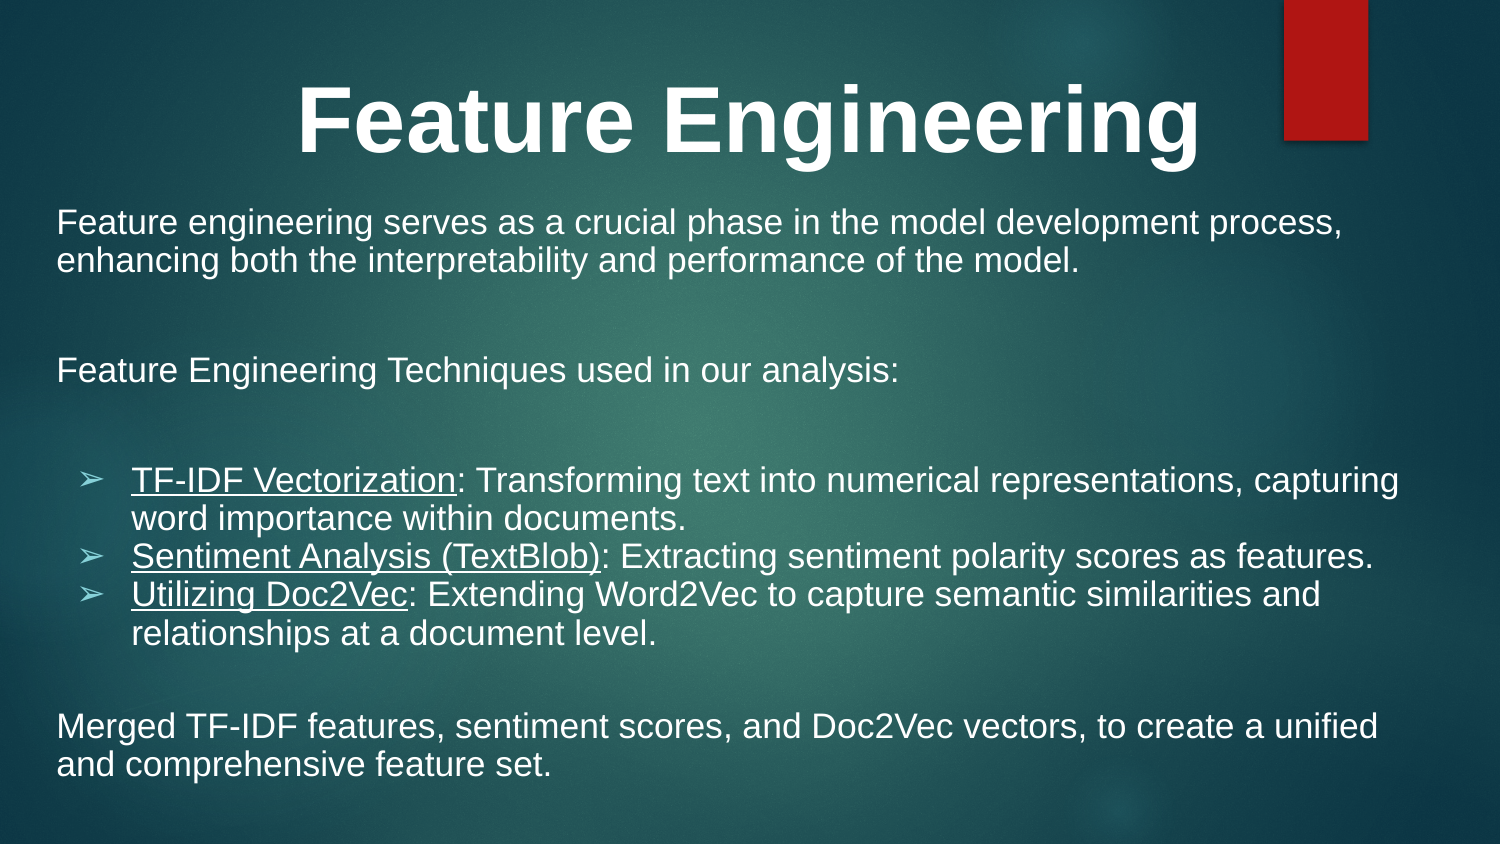

# Feature Engineering
Feature engineering serves as a crucial phase in the model development process, enhancing both the interpretability and performance of the model.

Feature Engineering Techniques used in our analysis:

TF-IDF Vectorization: Transforming text into numerical representations, capturing word importance within documents.
Sentiment Analysis (TextBlob): Extracting sentiment polarity scores as features.
Utilizing Doc2Vec: Extending Word2Vec to capture semantic similarities and relationships at a document level.
Merged TF-IDF features, sentiment scores, and Doc2Vec vectors, to create a unified and comprehensive feature set.